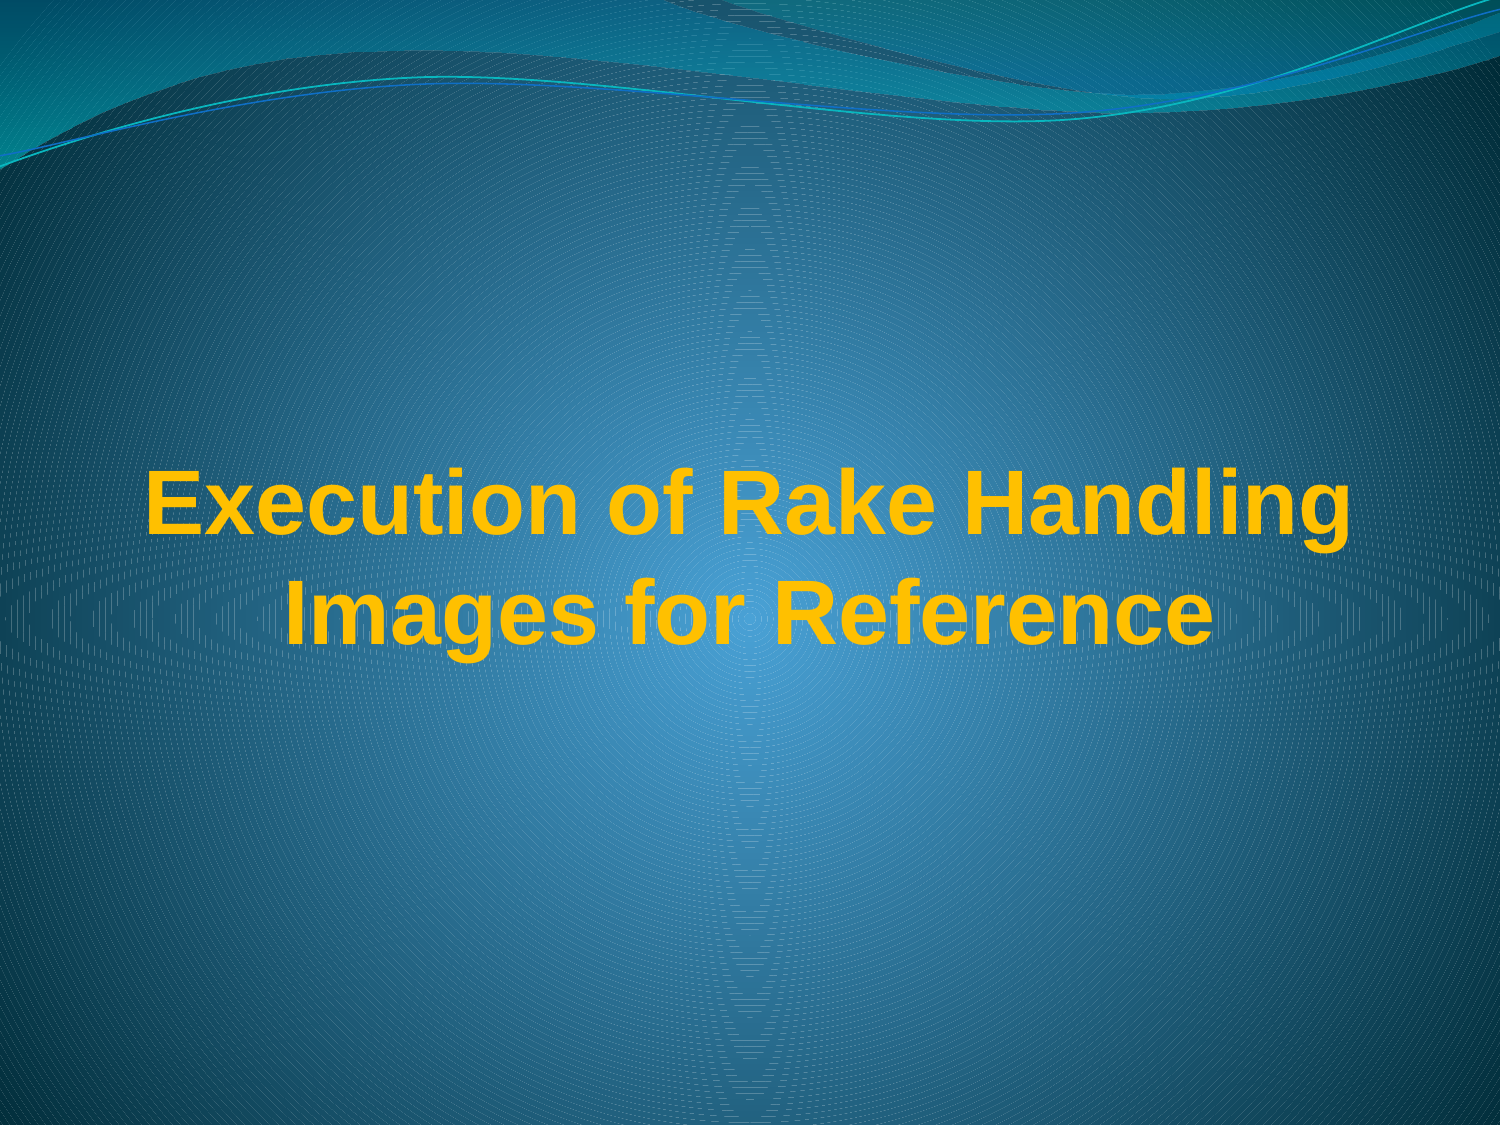

Execution of Rake Handling Images for Reference